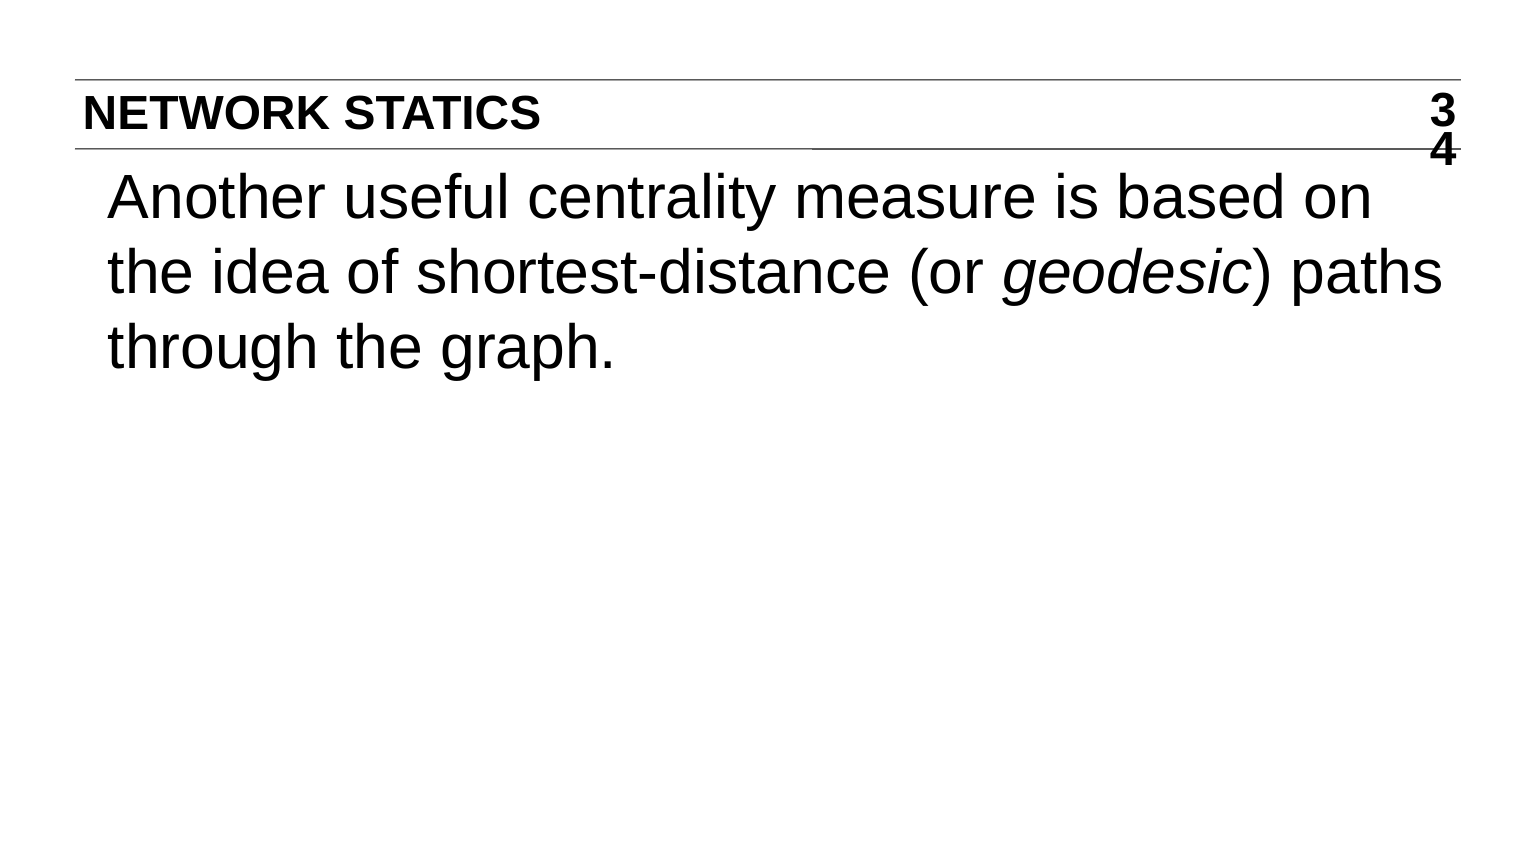

Network statics
34
Another useful centrality measure is based on the idea of shortest-distance (or geodesic) paths through the graph.